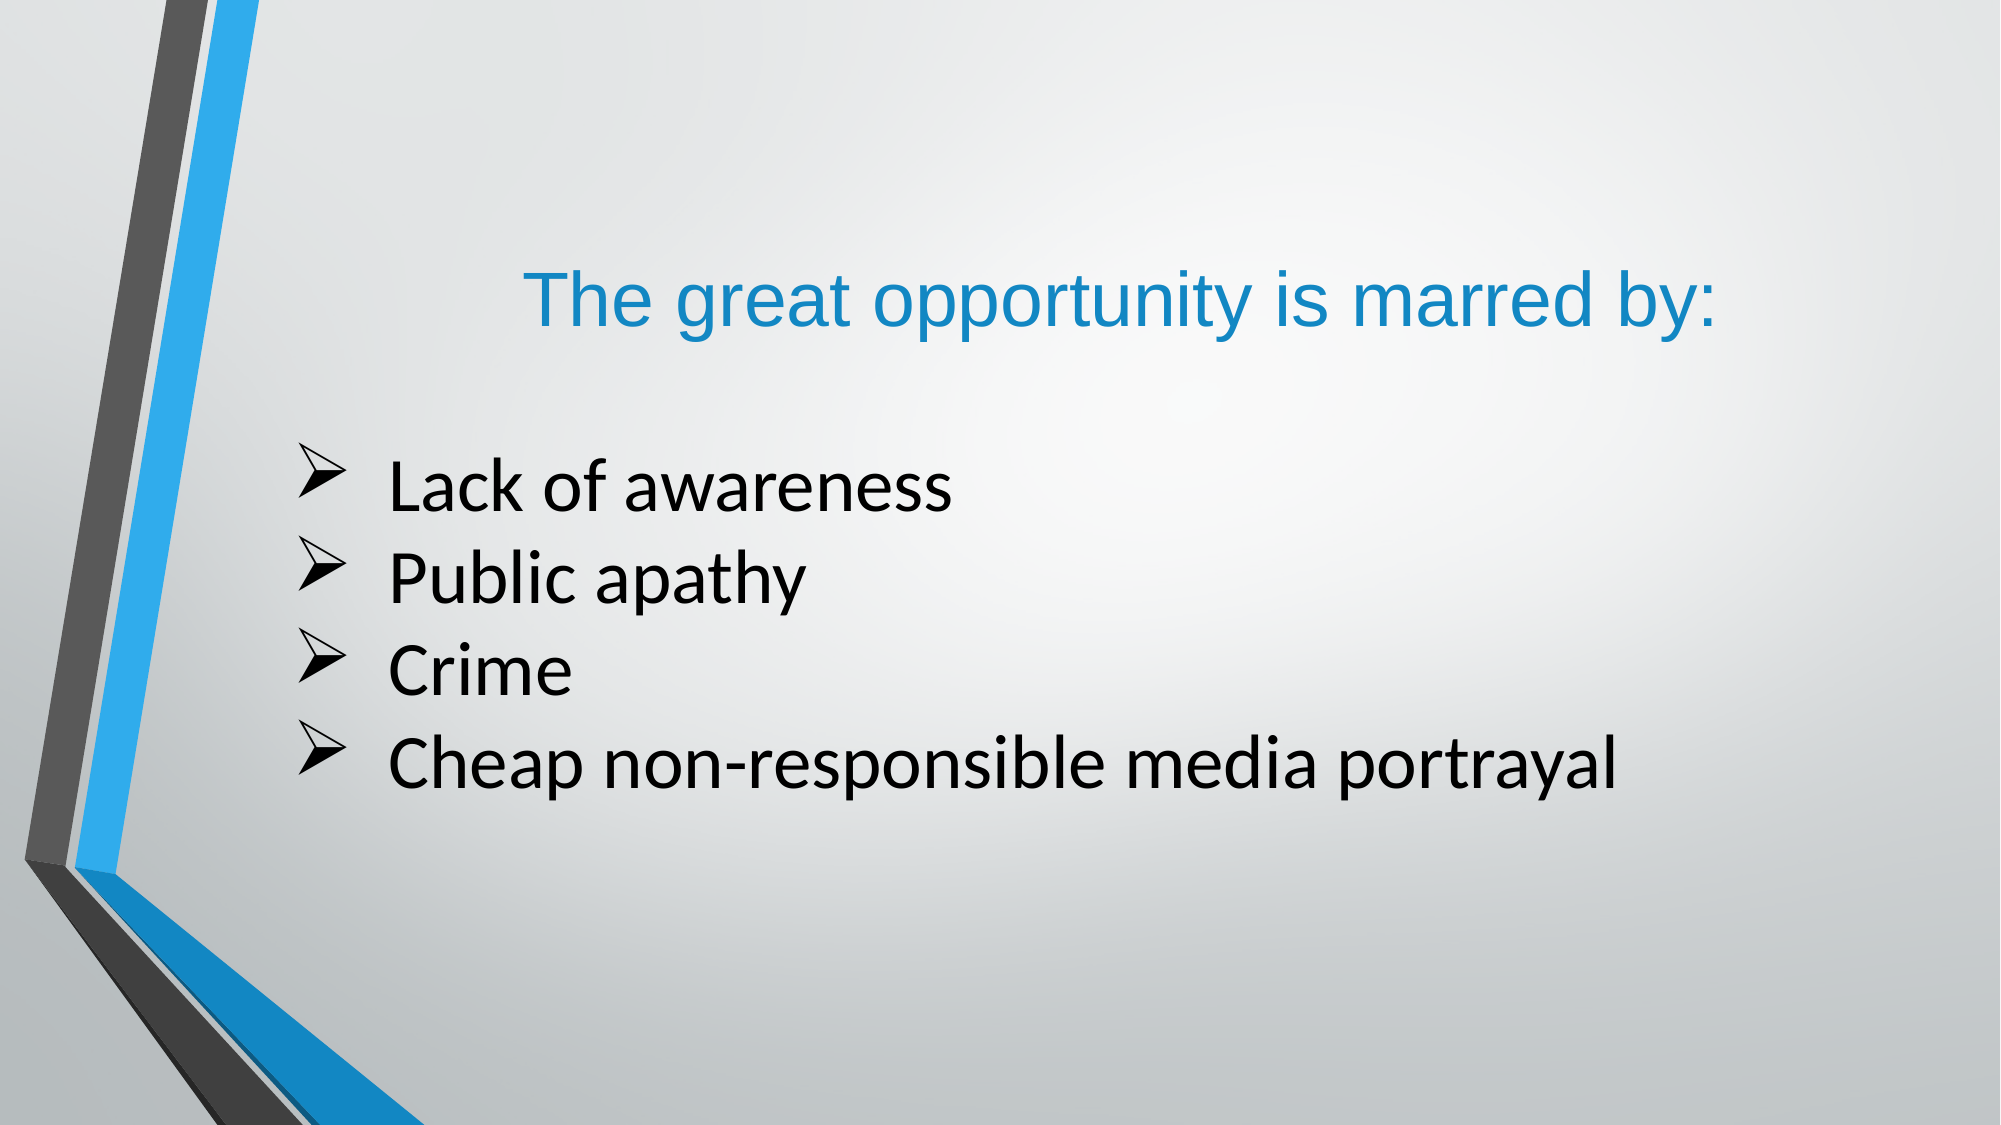

The great opportunity is marred by:

Lack of awareness
Public apathy
Crime
Cheap non-responsible media portrayal